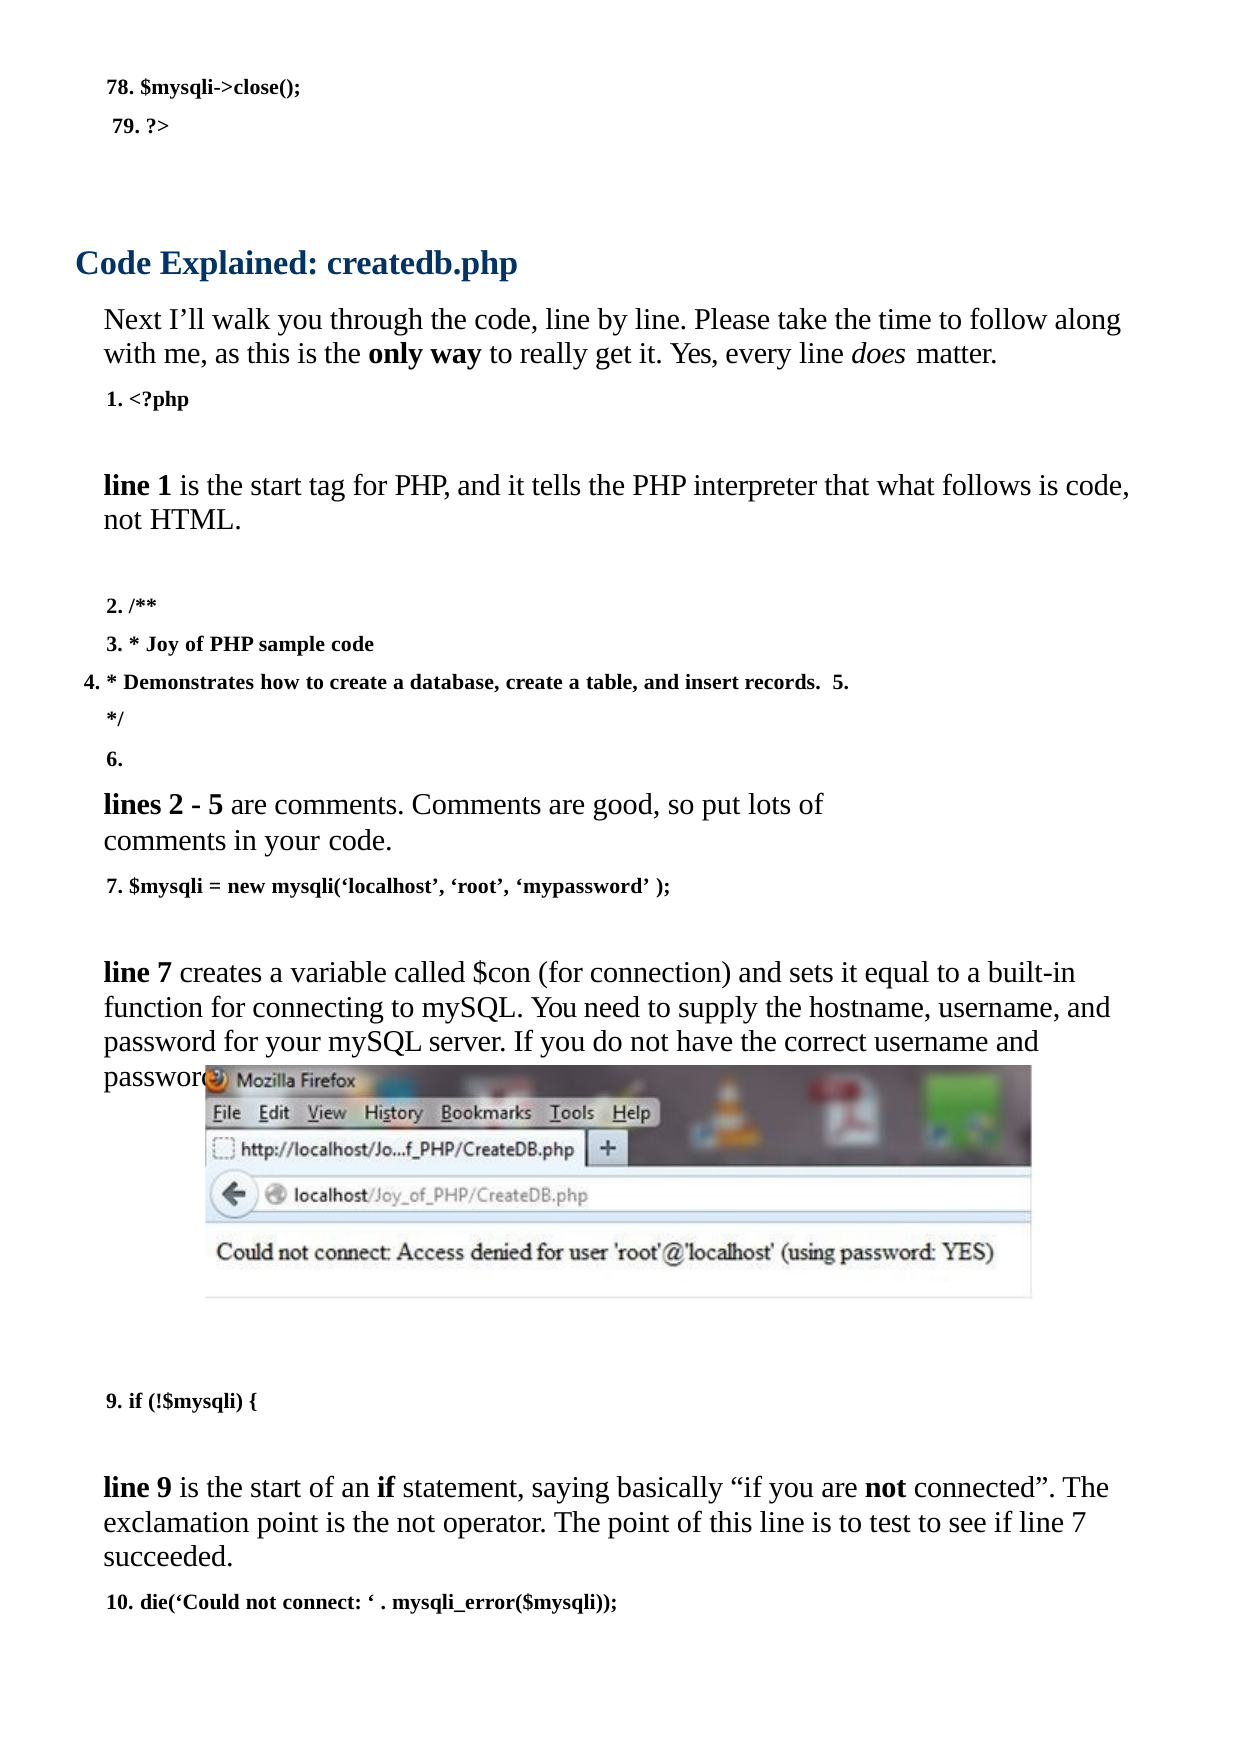

78. $mysqli->close();  79. ?>
Code Explained: createdb.php
Next I’ll walk you through the code, line by line. Please take the time to follow along  with me, as this is the only way to really get it. Yes, every line does matter.
1. <?php

line 1 is the start tag for PHP, and it tells the PHP interpreter that what follows is code,  not HTML.

2. /**
* Joy of PHP sample code
* Demonstrates how to create a database, create a table, and insert records.  5. */
6.
lines 2 - 5 are comments. Comments are good, so put lots of comments in your code.
7. $mysqli = new mysqli(‘localhost’, ‘root’, ‘mypassword’ );

line 7 creates a variable called $con (for connection) and sets it equal to a built-in  function for connecting to mySQL. You need to supply the hostname, username, and  password for your mySQL server. If you do not have the correct username and  password, you will see this:

if (!$mysqli) {

line 9 is the start of an if statement, saying basically “if you are not connected”. The  exclamation point is the not operator. The point of this line is to test to see if line 7  succeeded.
die(‘Could not connect: ‘ . mysqli_error($mysqli));